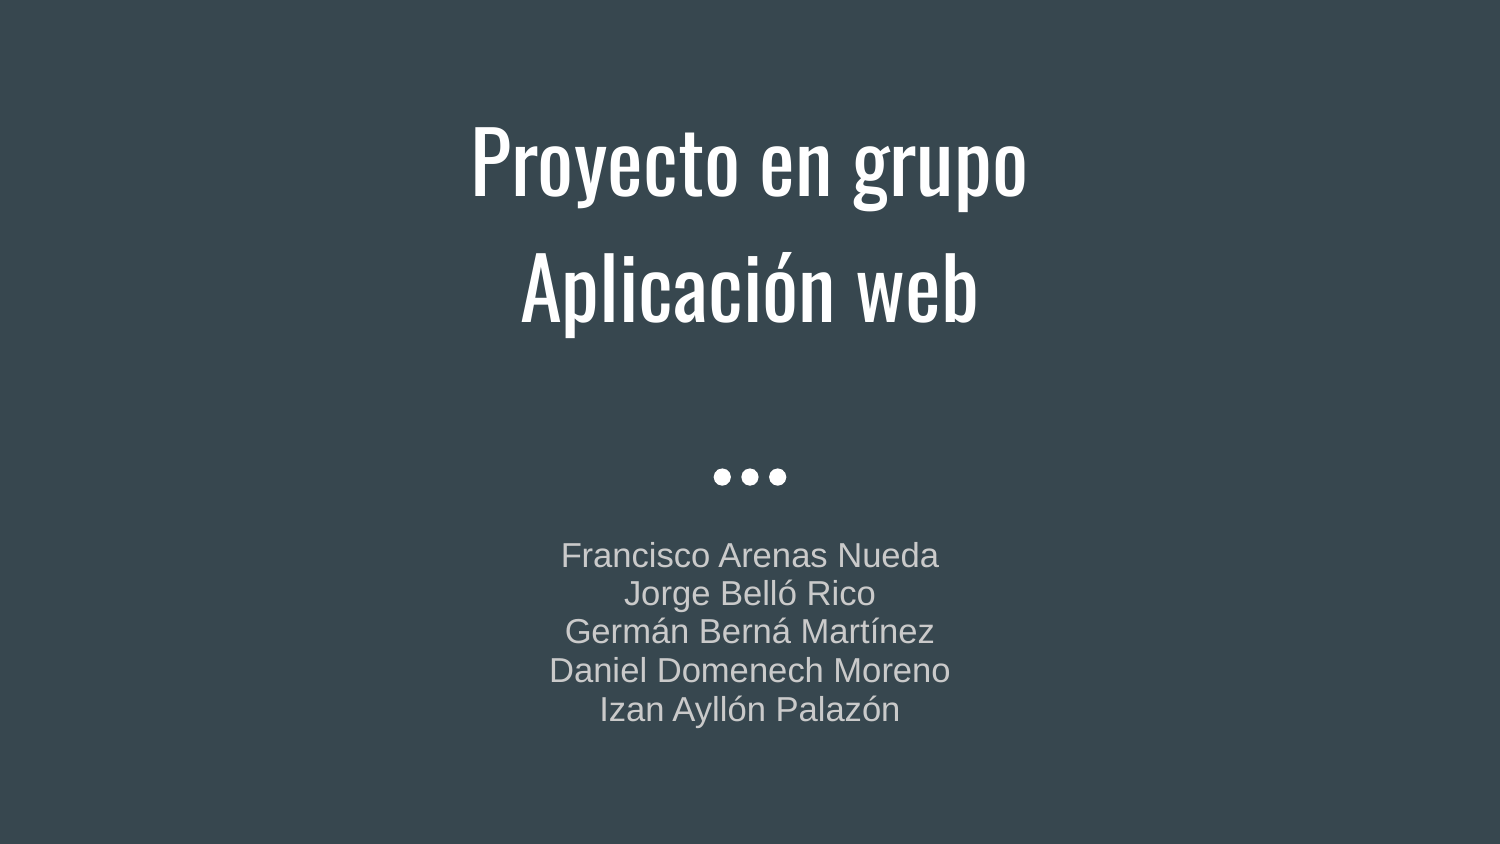

# Proyecto en grupo
Aplicación web
Francisco Arenas Nueda
Jorge Belló Rico
Germán Berná Martínez
Daniel Domenech Moreno
Izan Ayllón Palazón